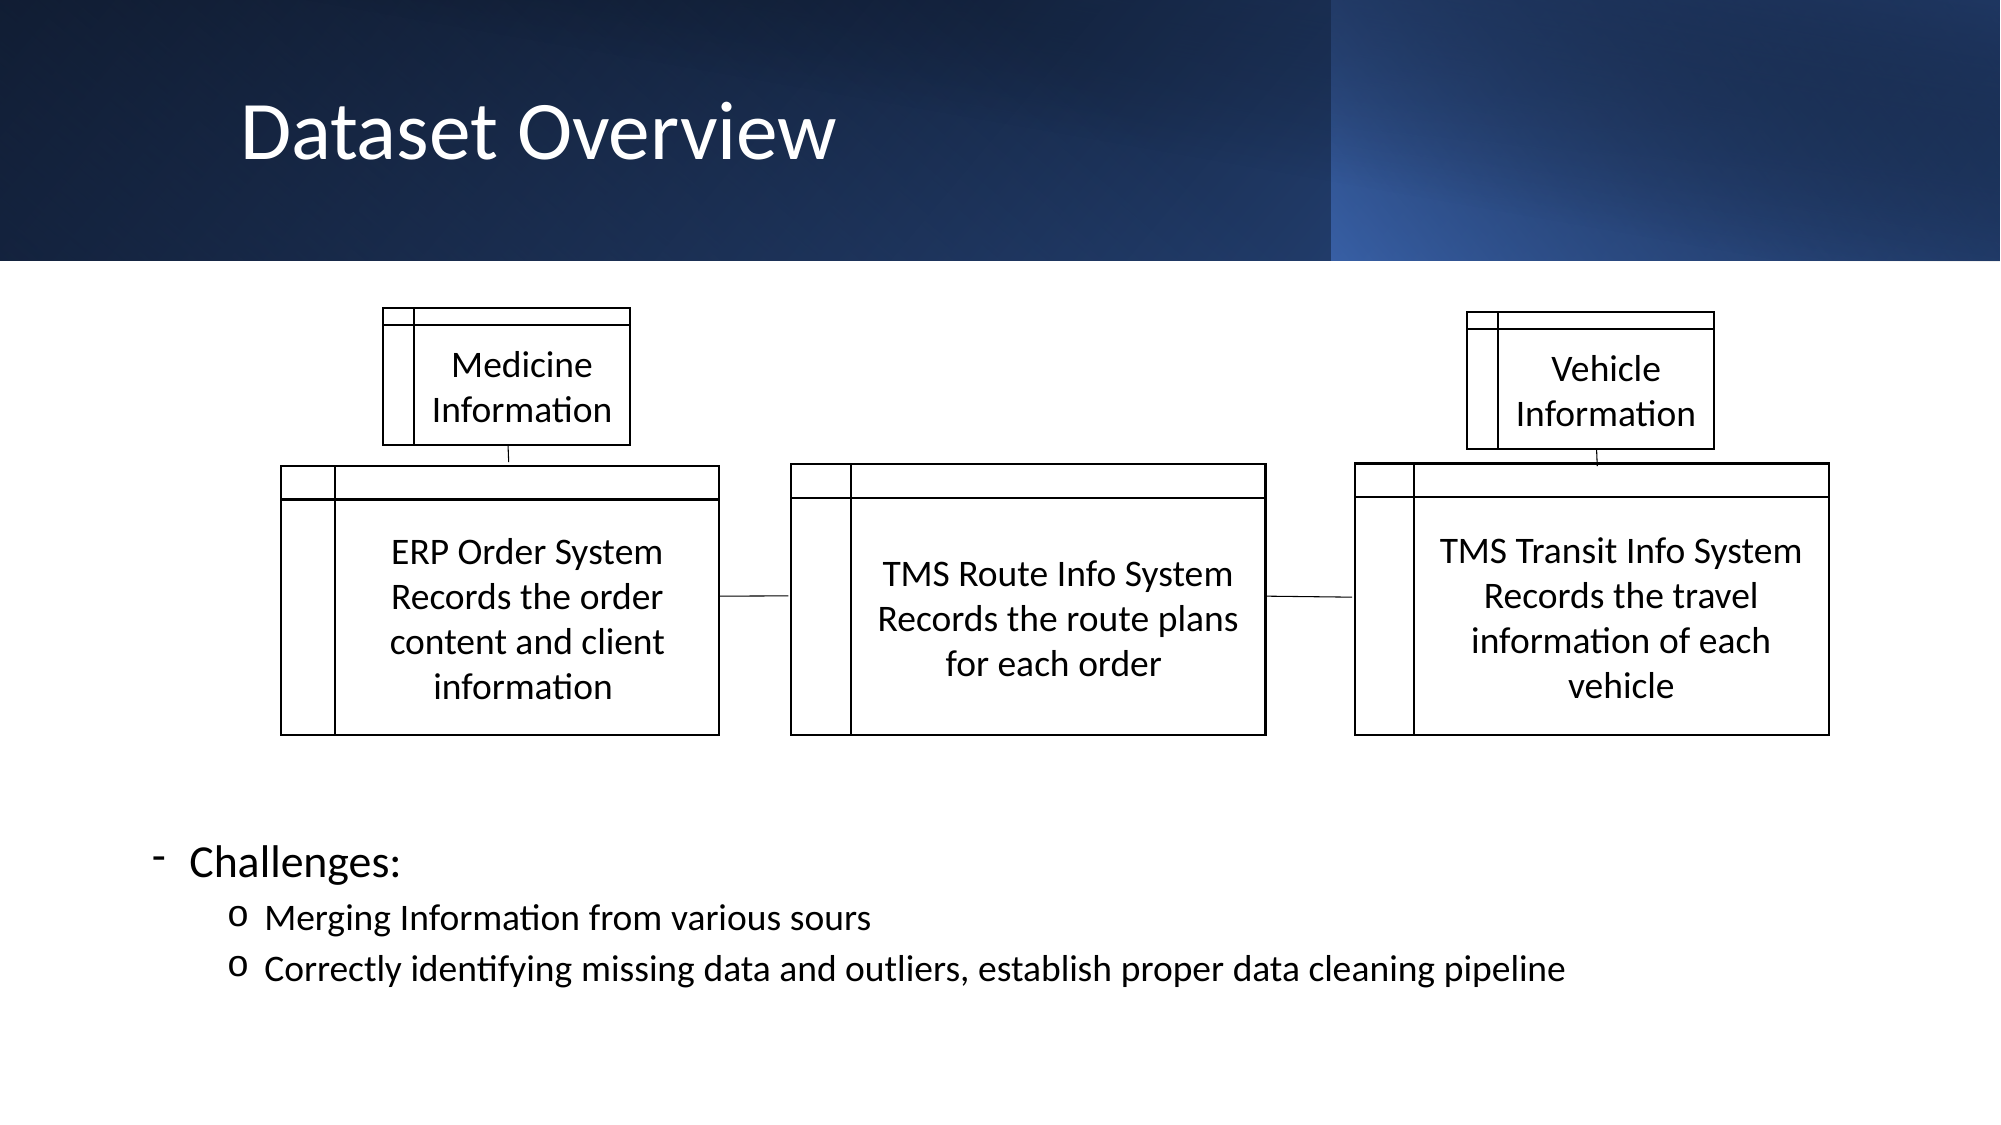

# Dataset Overview
Medicine Information
Vehicle Information
TMS Transit Info System
Records the travel information of each vehicle
TMS Route Info System
Records the route plans for each order
ERP Order System
Records the order content and client information
Challenges:
Merging Information from various sours
Correctly identifying missing data and outliers, establish proper data cleaning pipeline